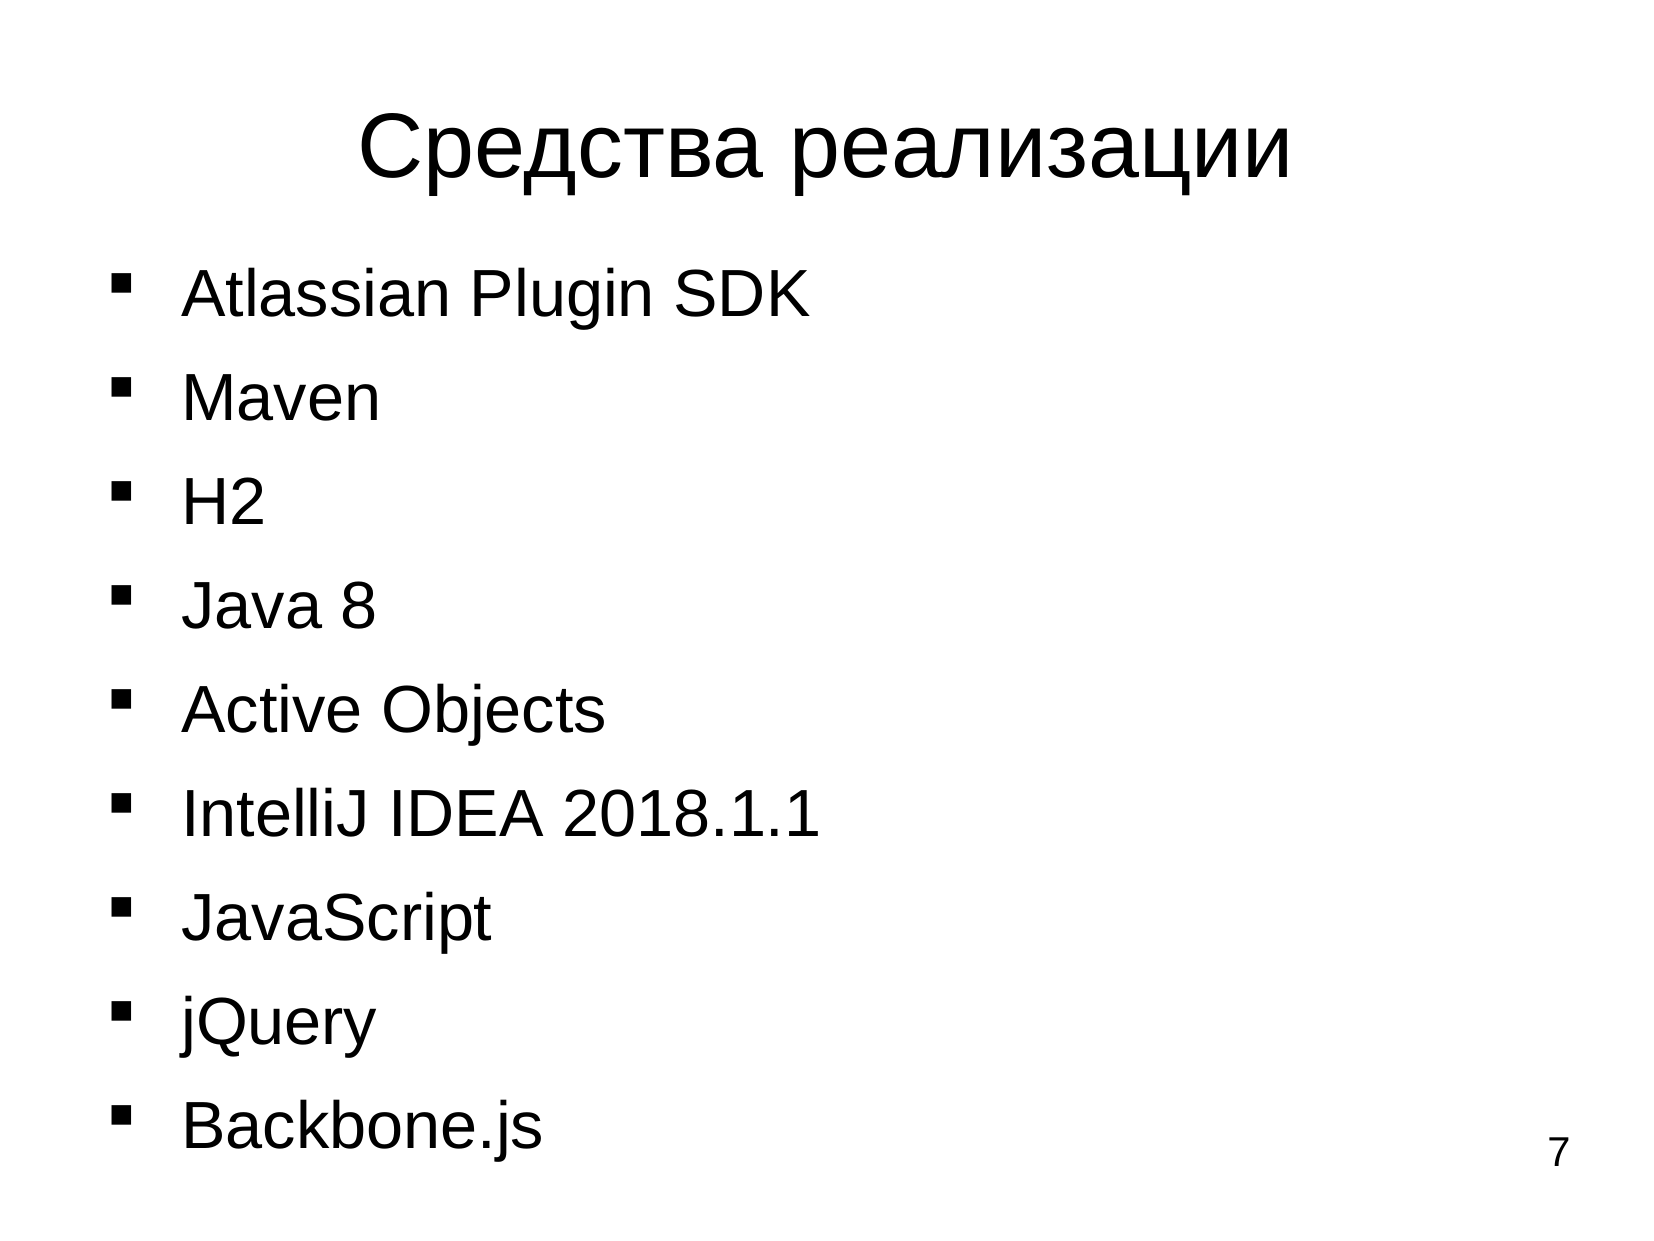

# Средства реализации
Atlassian Plugin SDK
Maven
H2
Java 8
Active Objects
IntelliJ IDEA 2018.1.1
JavaScript
jQuery
Backbone.js
7